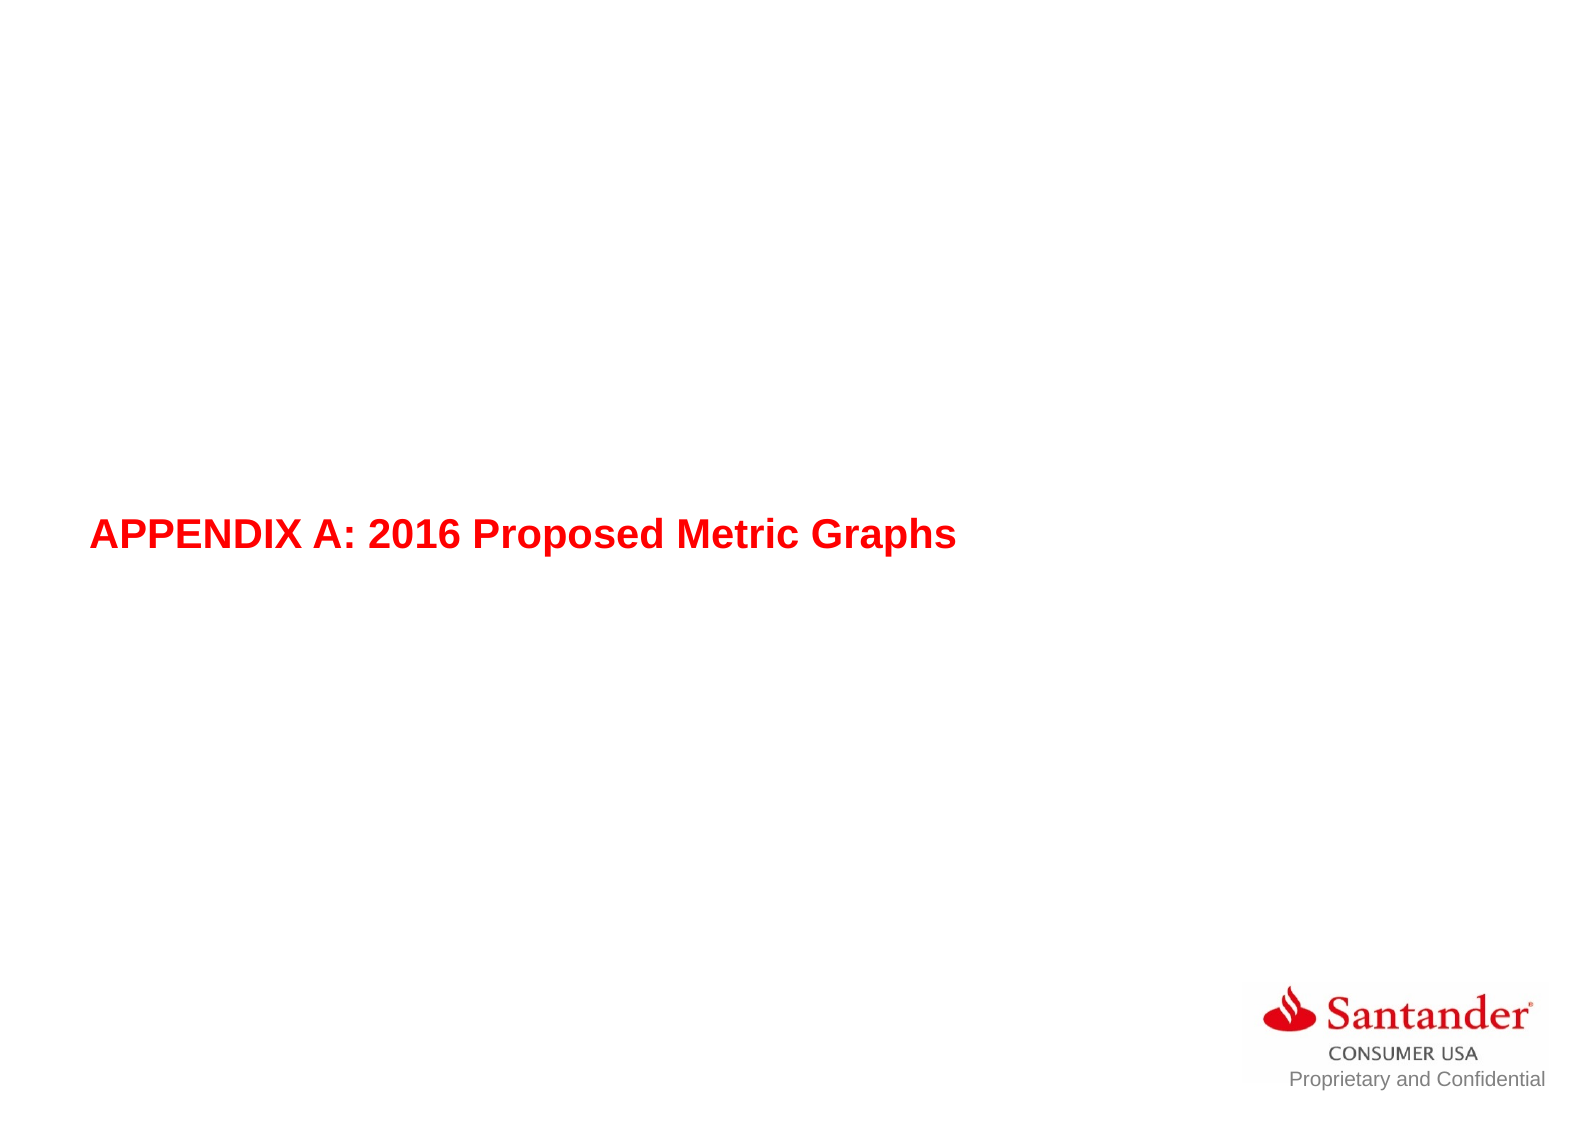

APPENDIX A: 2016 Proposed Metric Graphs
Proprietary and Confidential